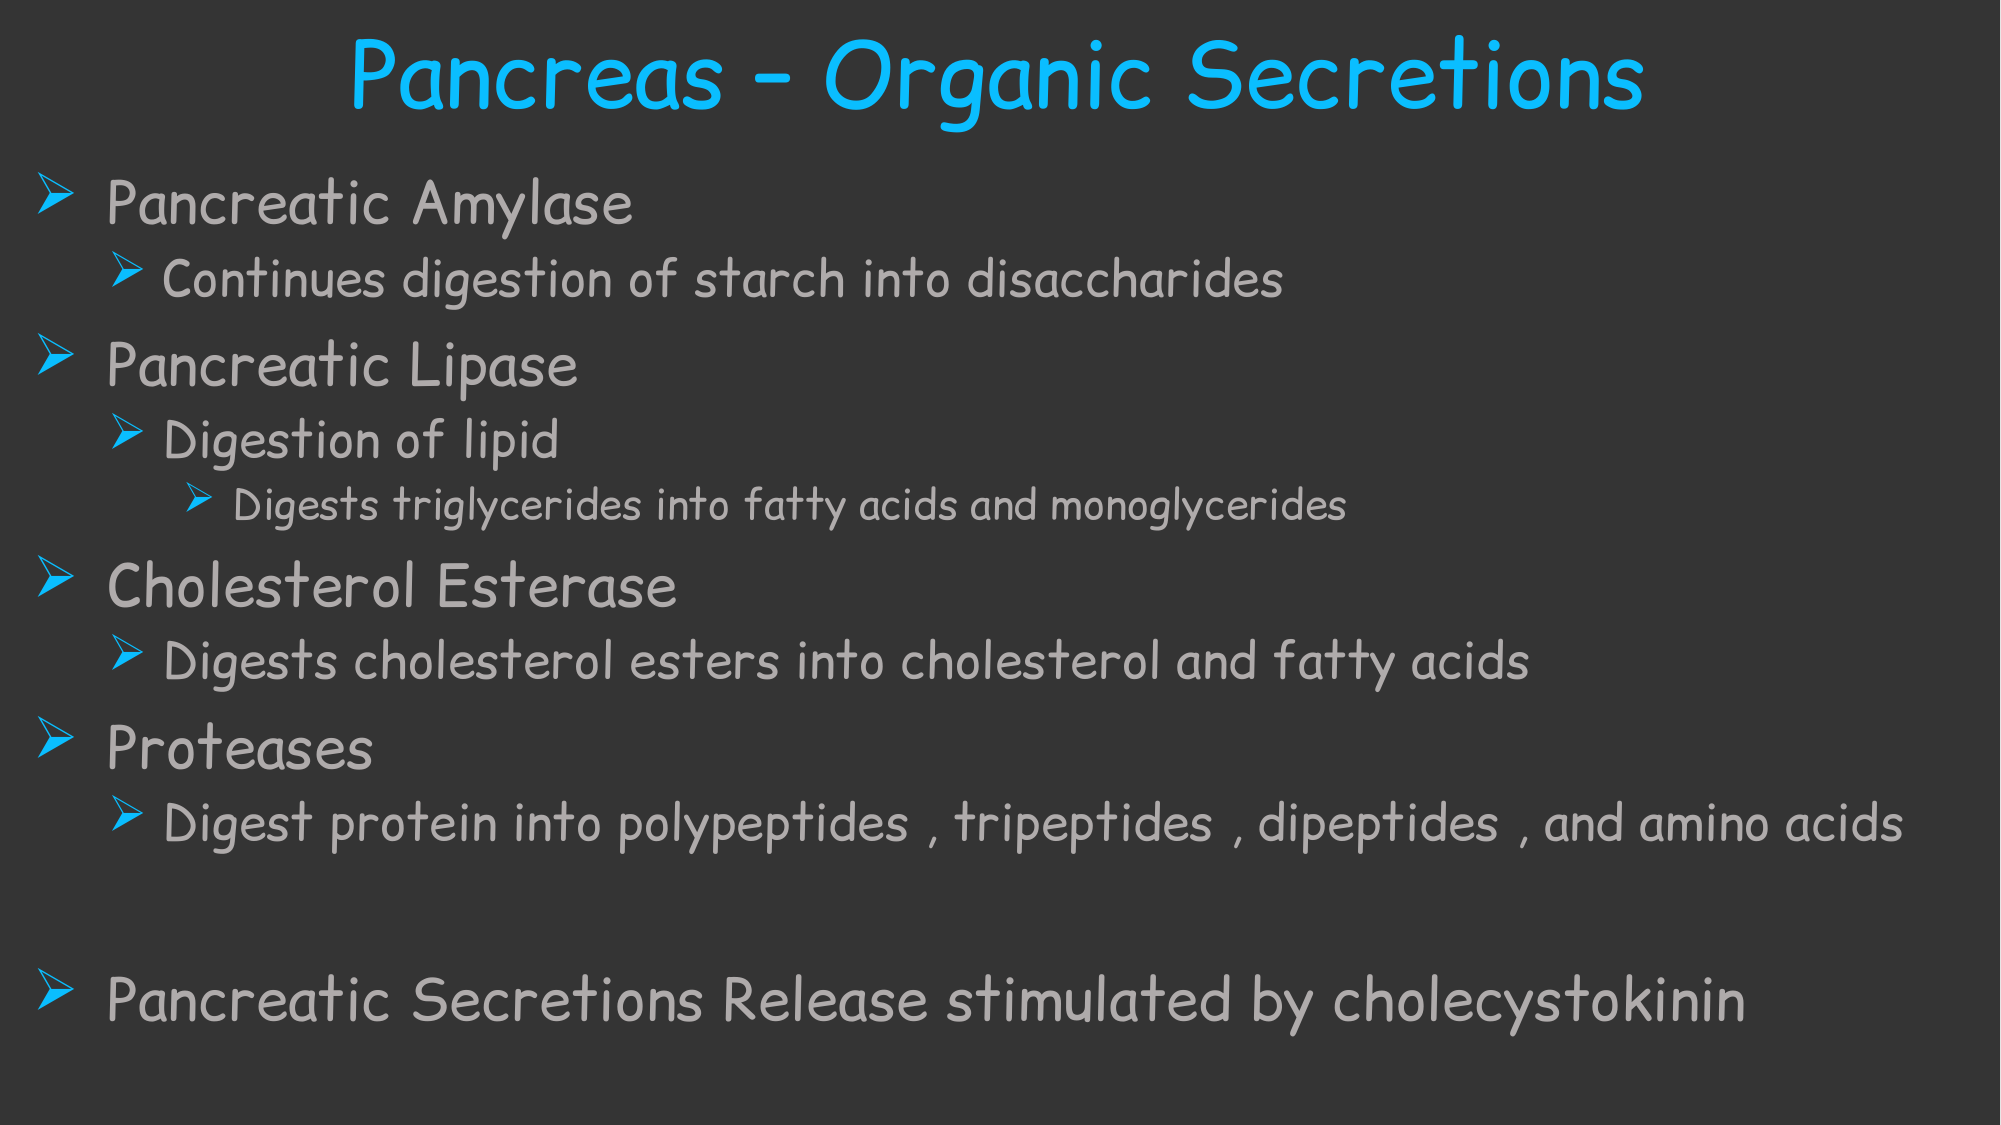

# Pancreas – Organic Secretions
Pancreatic Amylase
 Continues digestion of starch into disaccharides
Pancreatic Lipase
 Digestion of lipid
 Digests triglycerides into fatty acids and monoglycerides
Cholesterol Esterase
 Digests cholesterol esters into cholesterol and fatty acids
Proteases
 Digest protein into polypeptides , tripeptides , dipeptides , and amino acids

Pancreatic Secretions Release stimulated by cholecystokinin